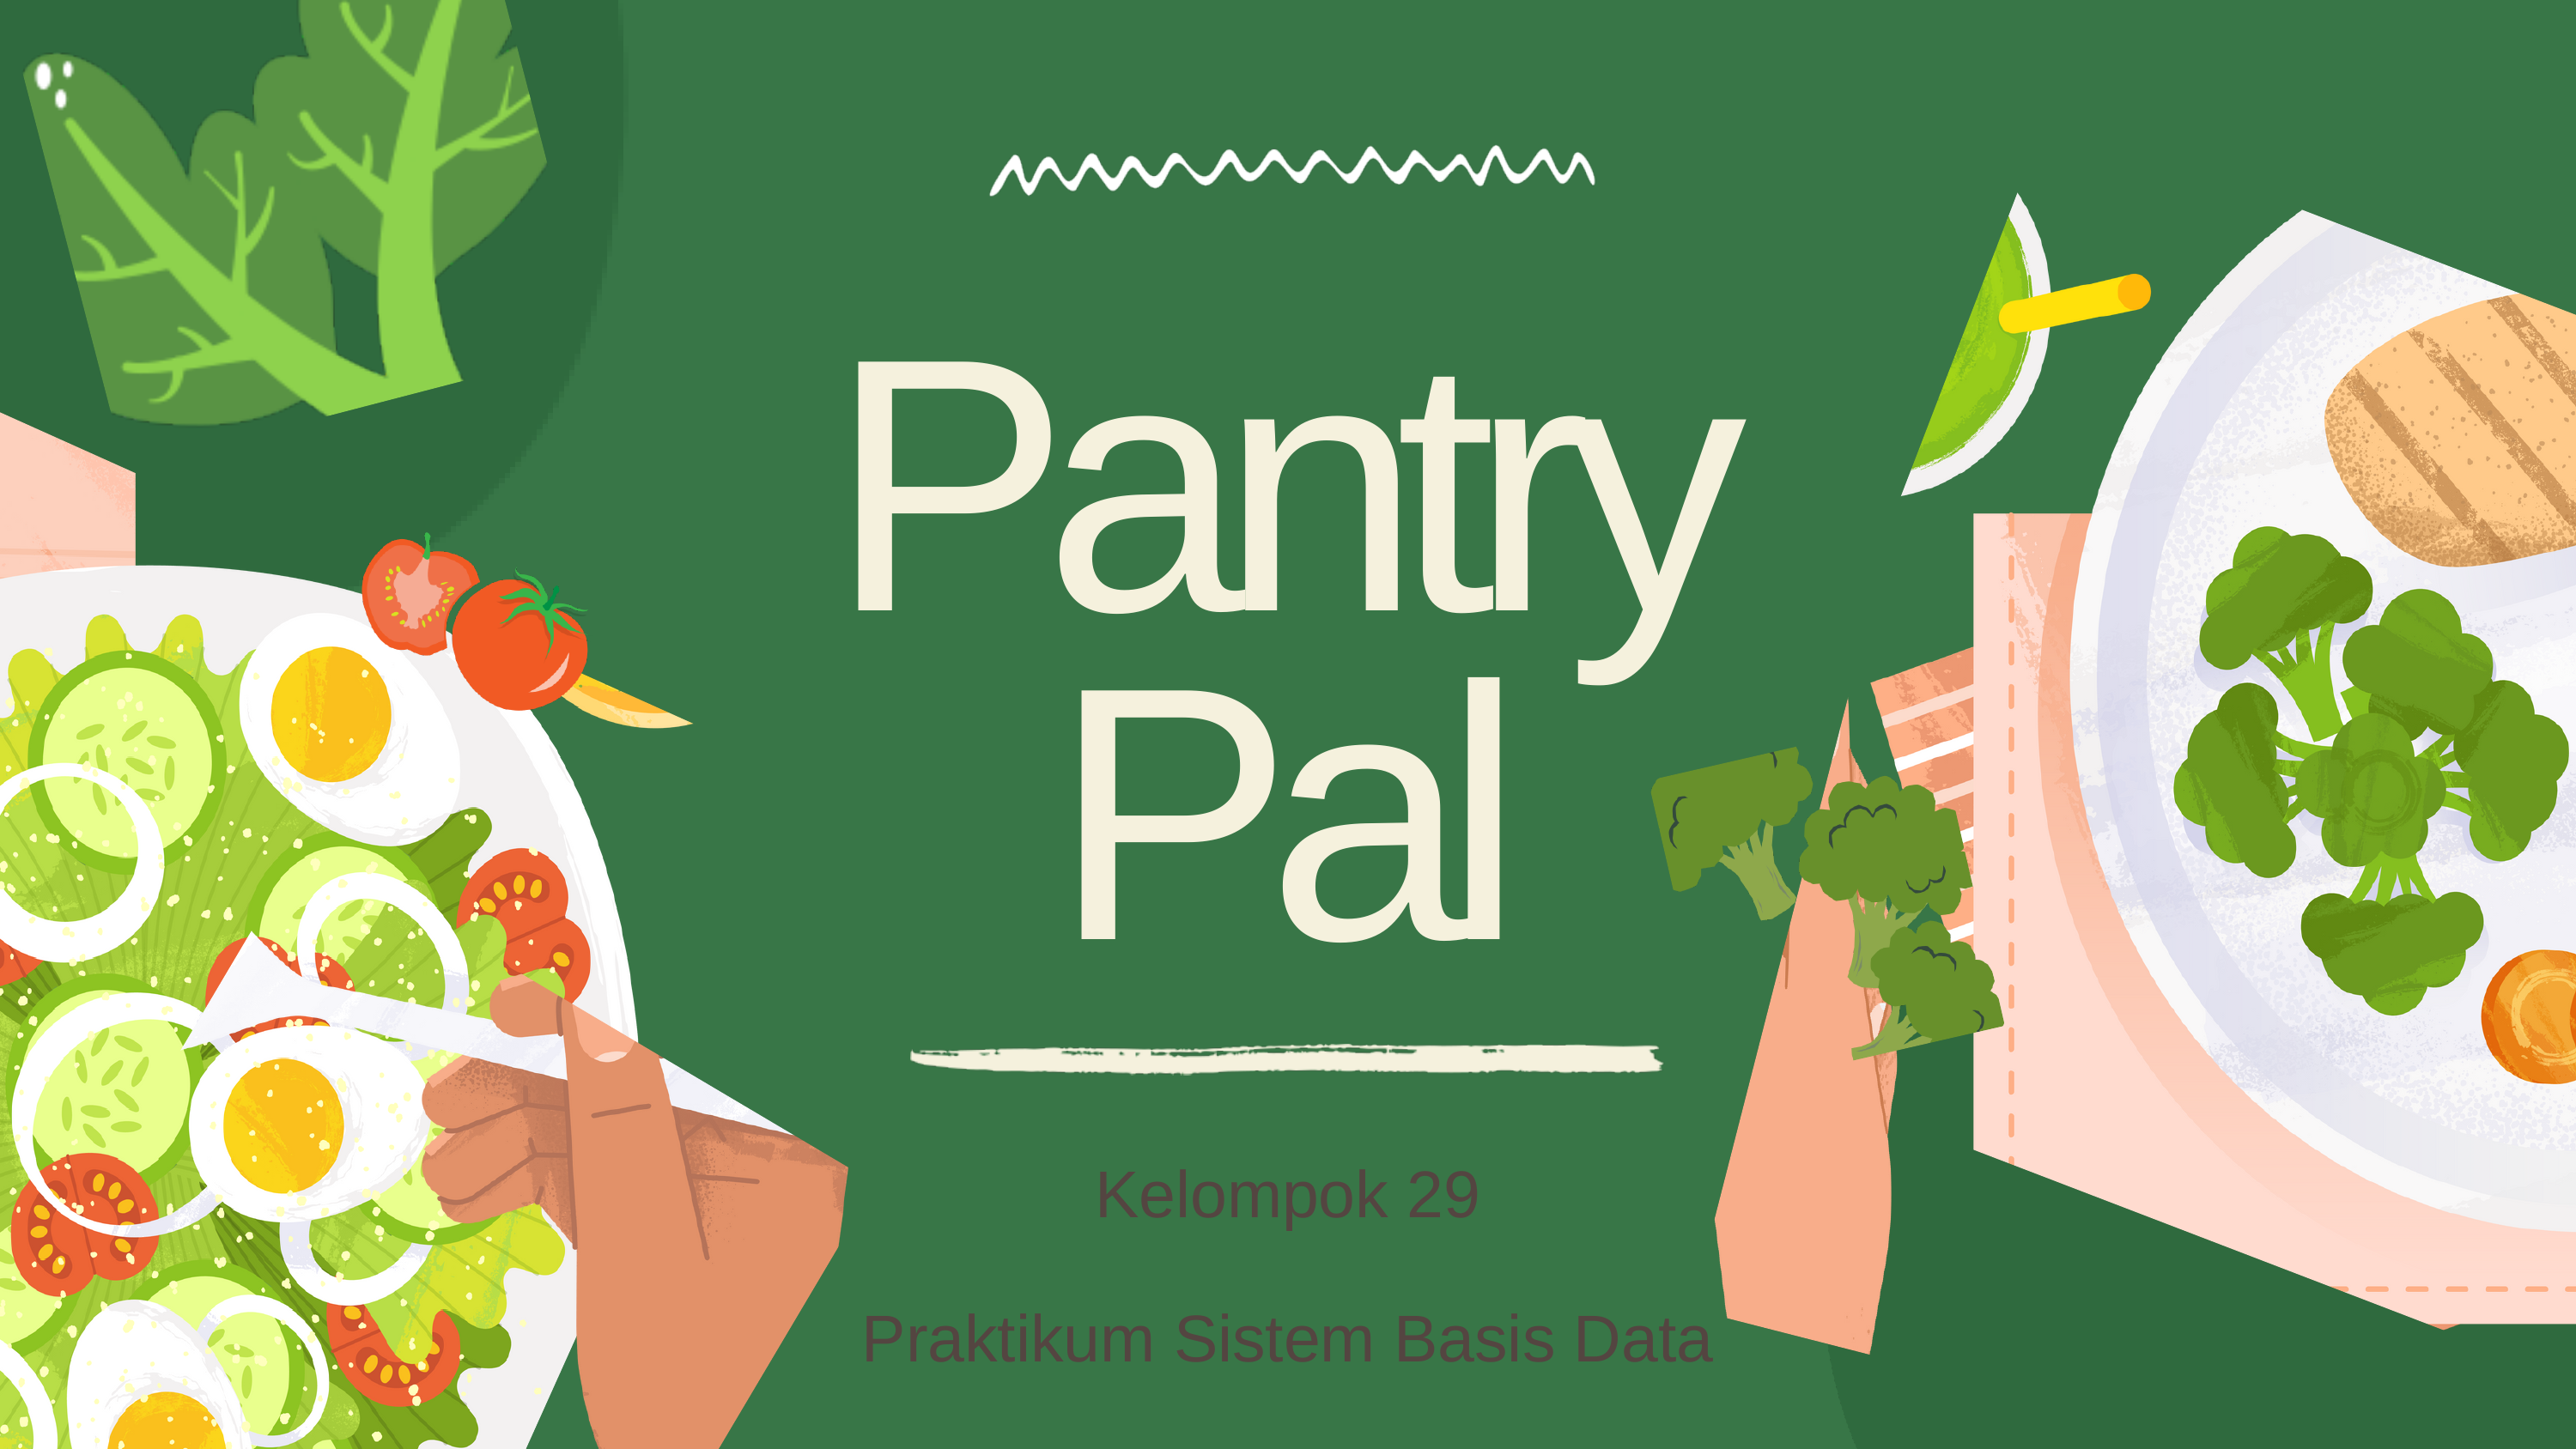

Pantry
Pal

Kelompok 29
Praktikum Sistem Basis Data